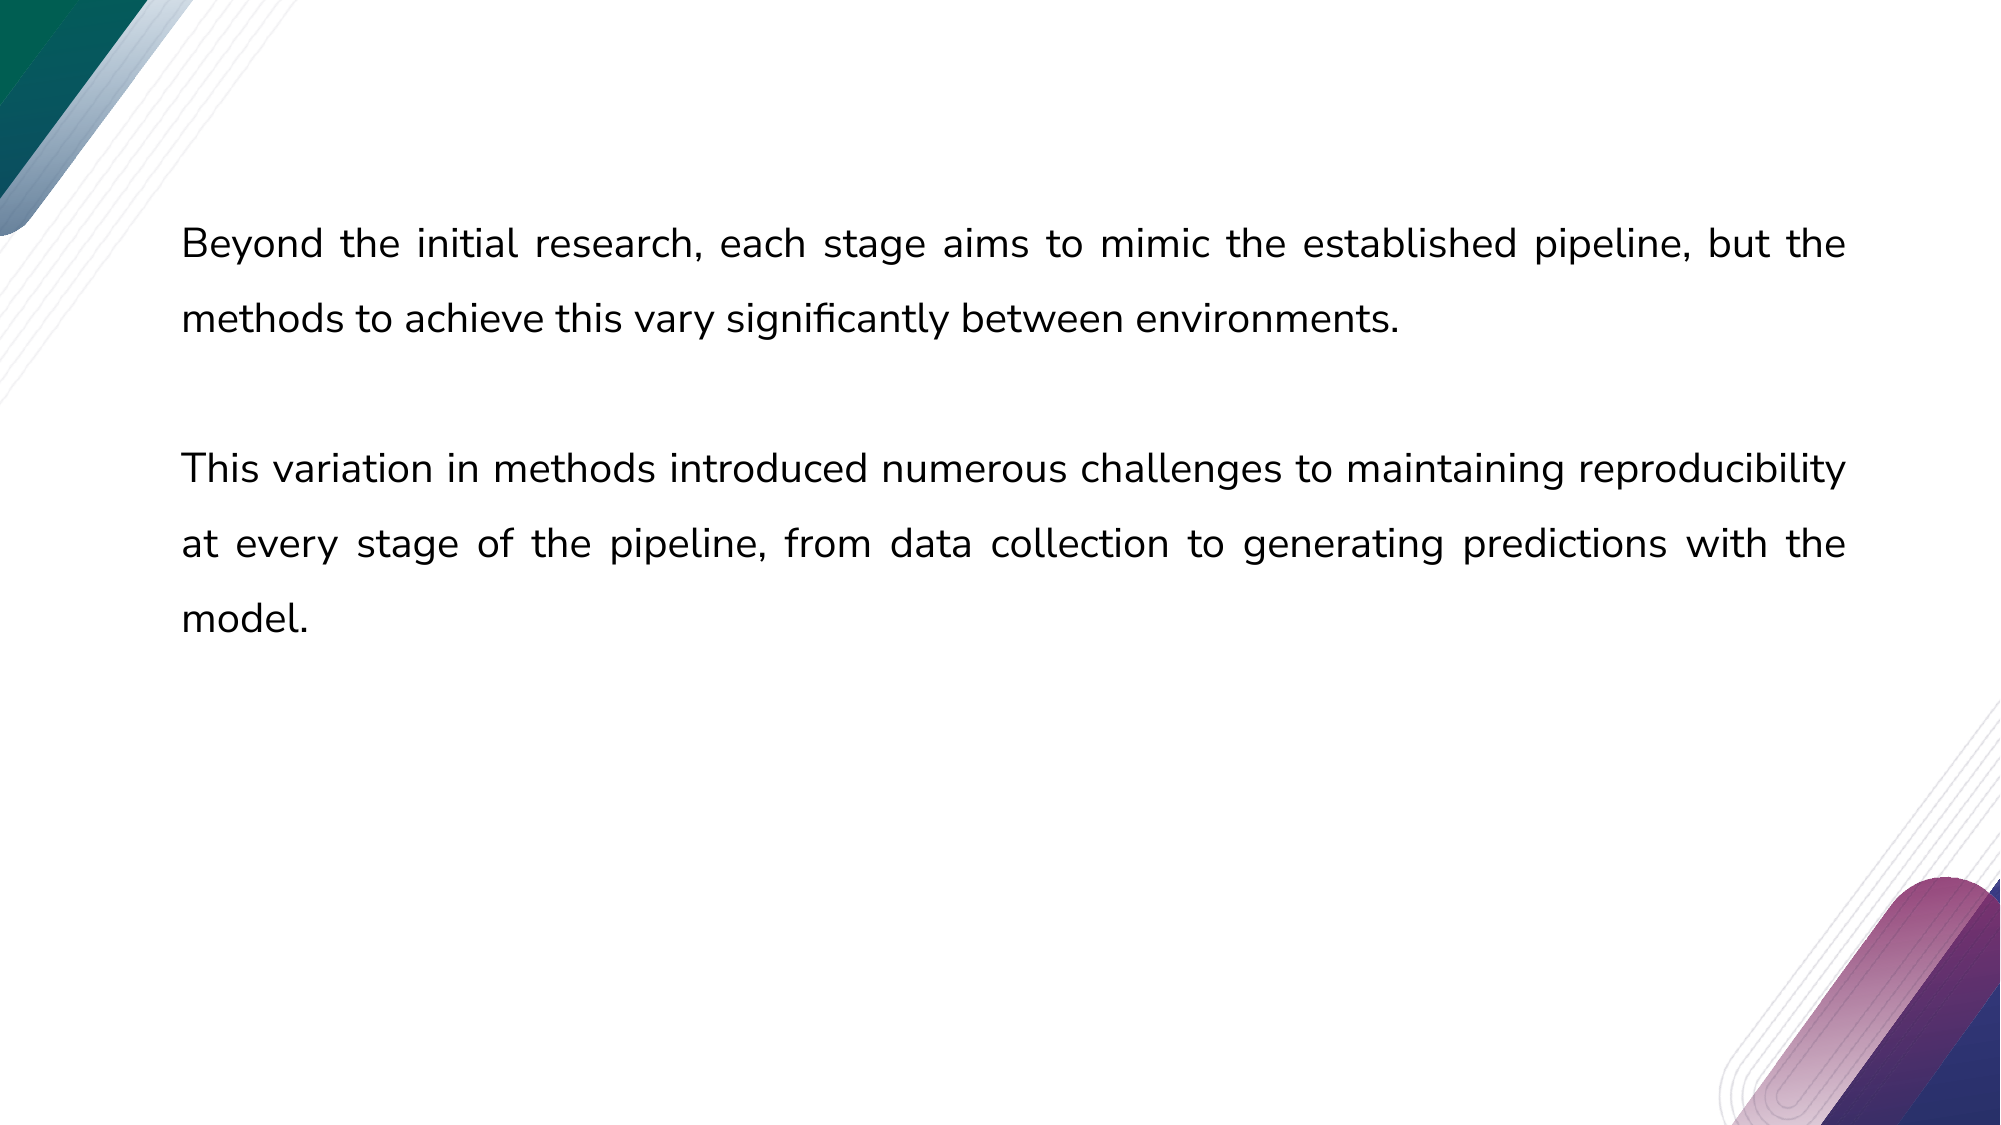

Beyond the initial research, each stage aims to mimic the established pipeline, but the methods to achieve this vary significantly between environments.

This variation in methods introduced numerous challenges to maintaining reproducibility at every stage of the pipeline, from data collection to generating predictions with the model.